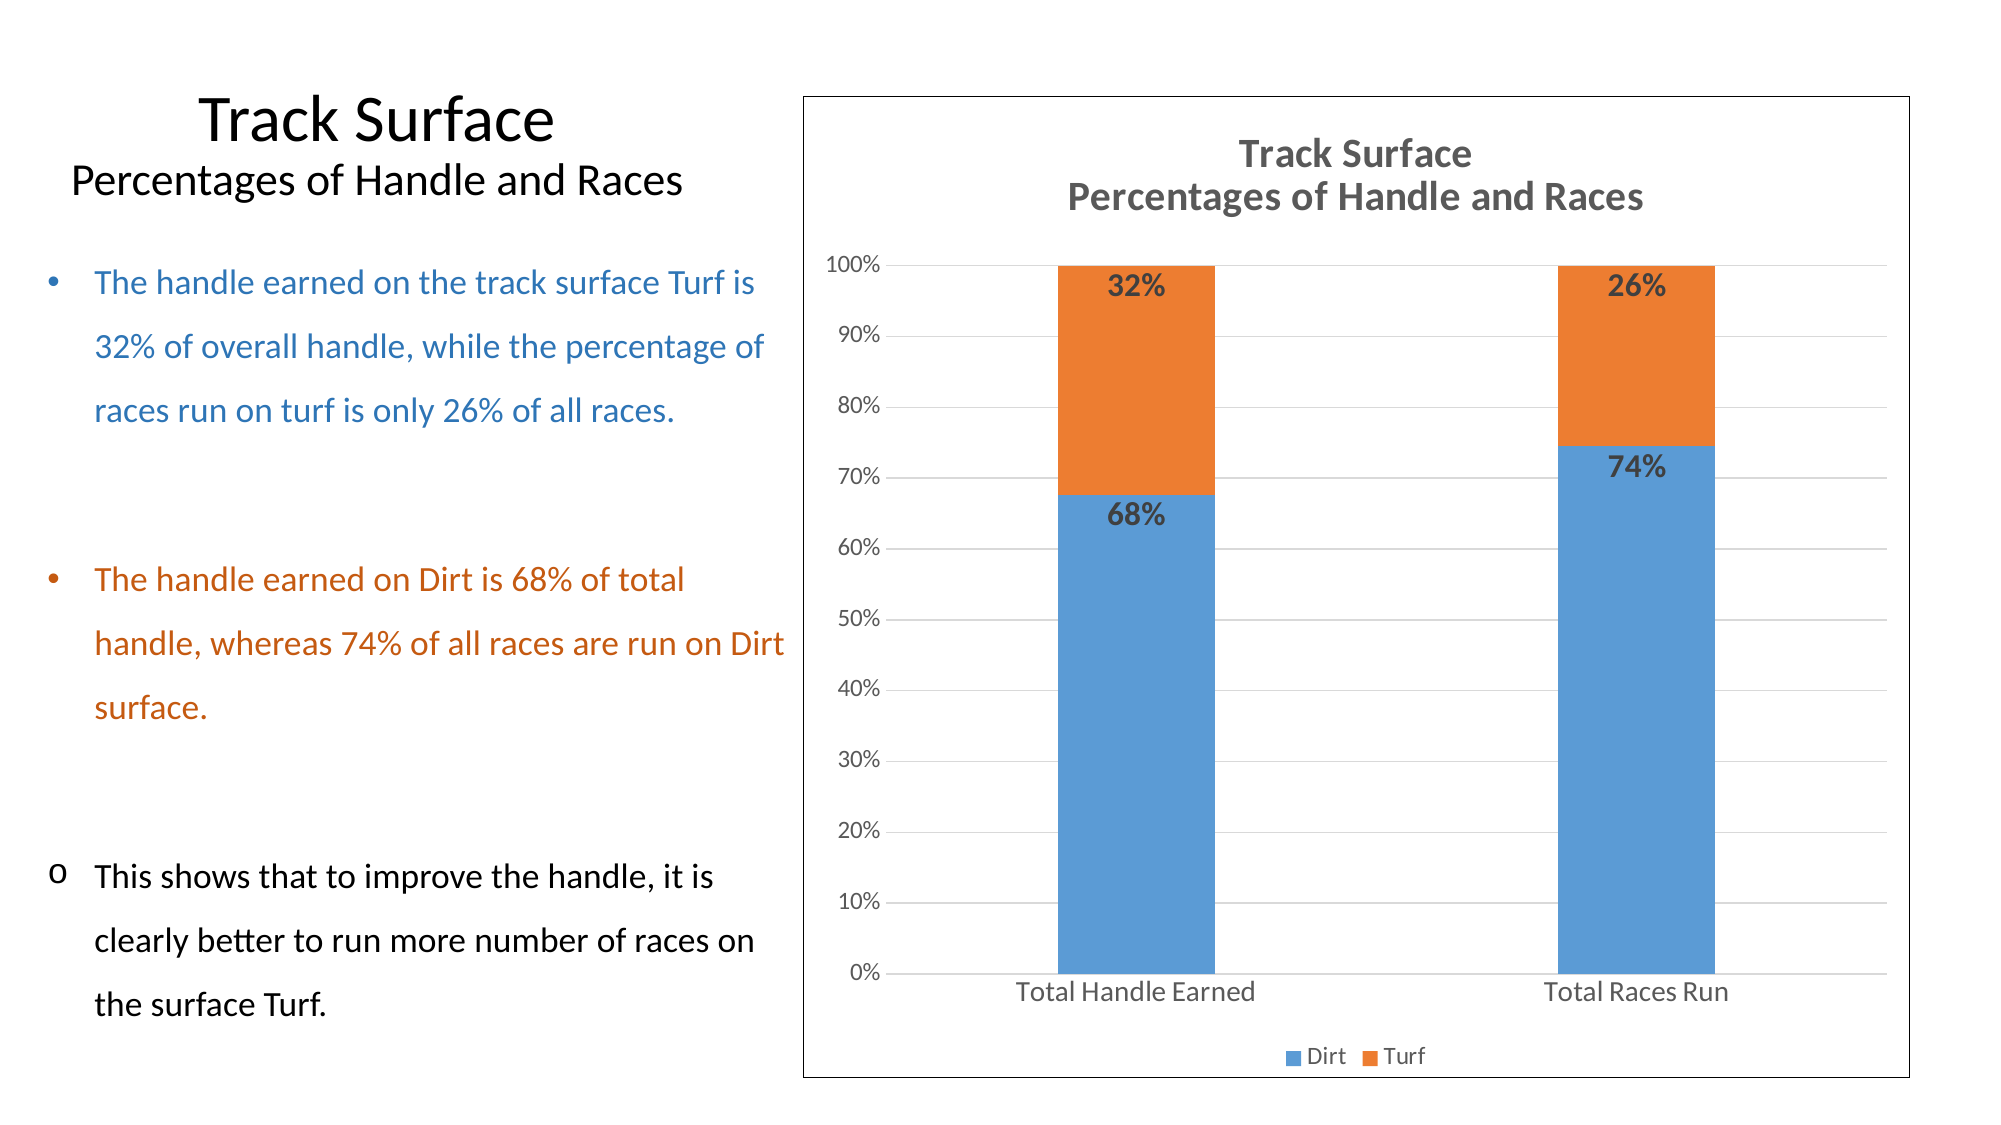

# Track Surface Percentages of Handle and Races

### Chart: Track Surface
Percentages of Handle and Races

| Category | Dirt | Turf |
|---|---|---|
| Total Handle Earned | 0.6769187979648243 | 0.32308120203517565 |
| Total Races Run | 0.744815668202765 | 0.25518433179723504 |
The handle earned on the track surface Turf is 32% of overall handle, while the percentage of races run on turf is only 26% of all races.

The handle earned on Dirt is 68% of total handle, whereas 74% of all races are run on Dirt surface.

This shows that to improve the handle, it is clearly better to run more number of races on the surface Turf.